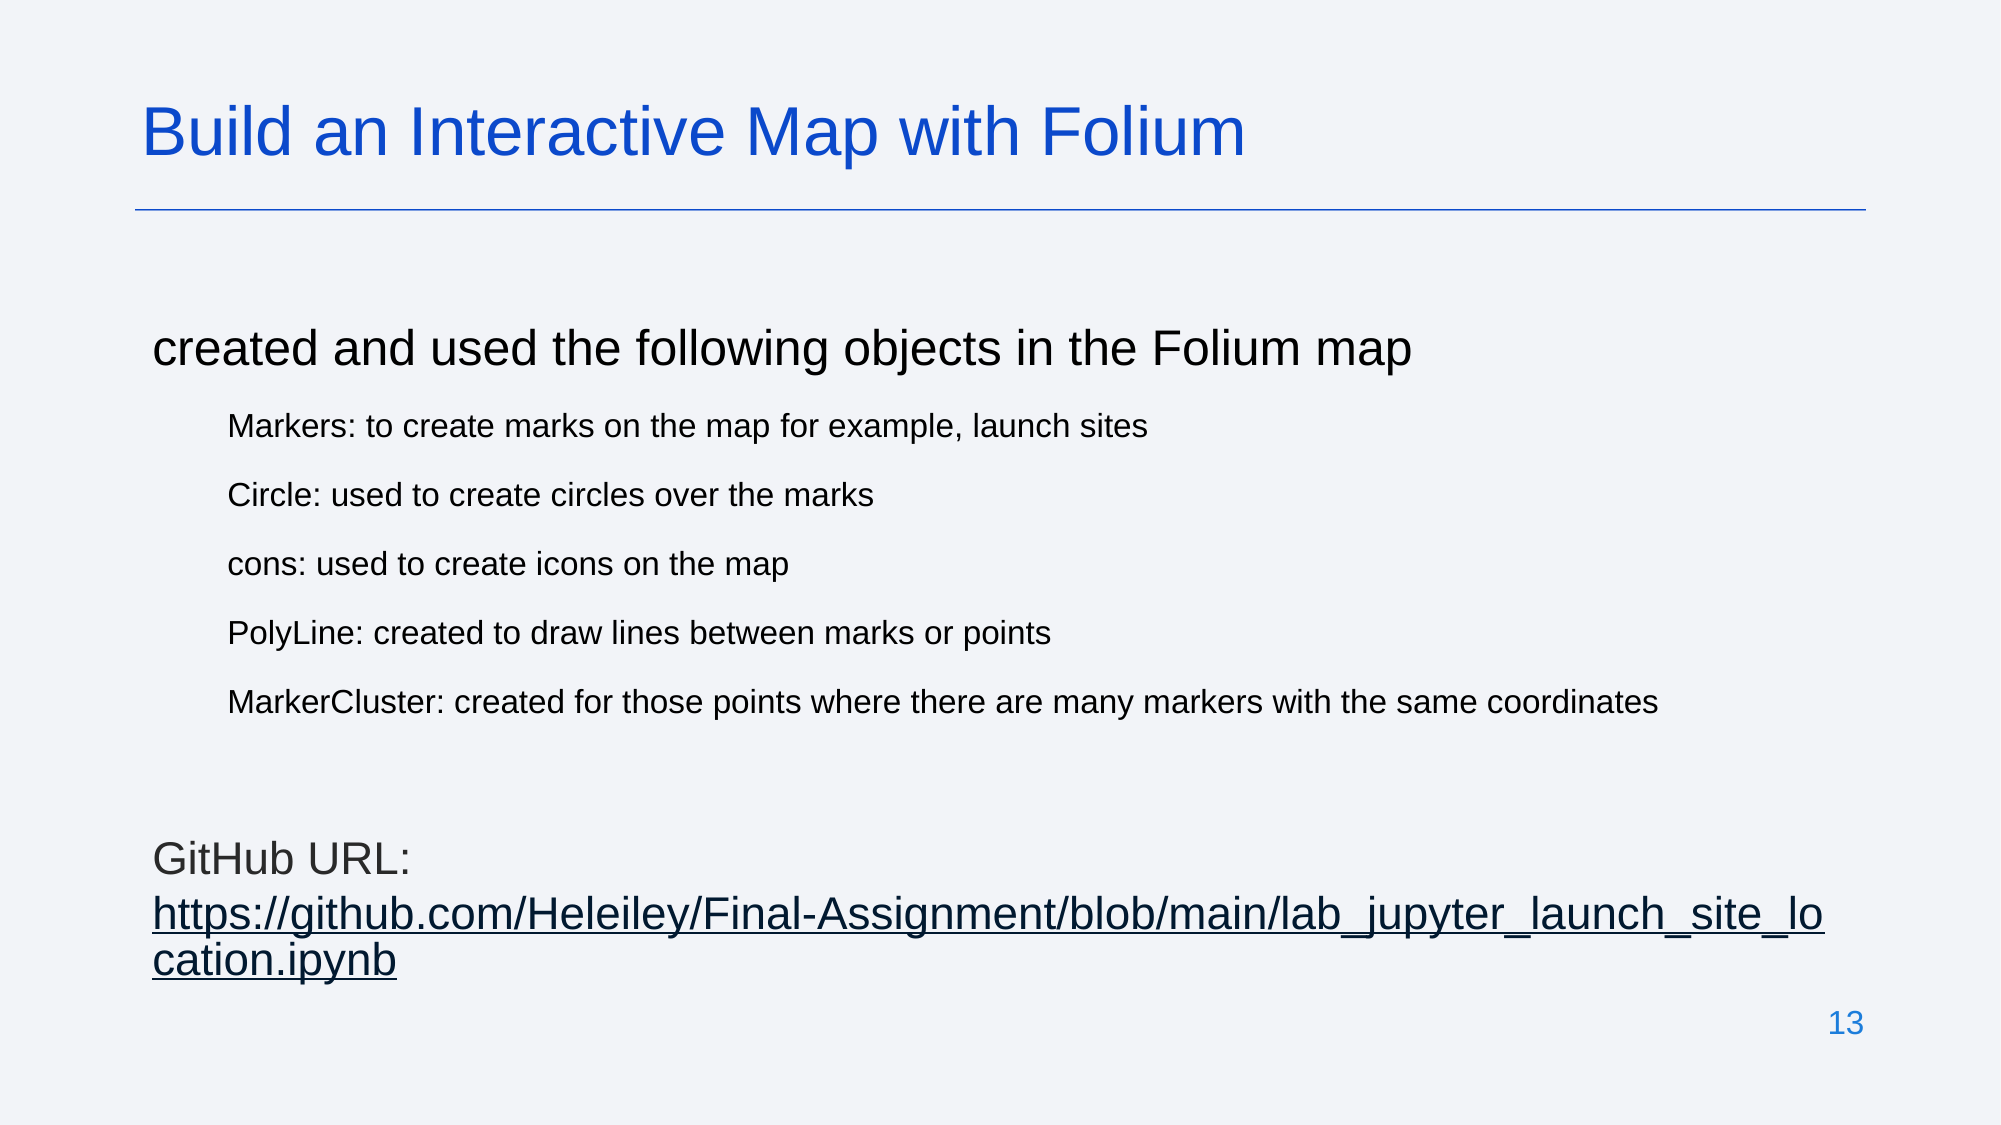

Build an Interactive Map with Folium
created and used the following objects in the Folium map
Markers: to create marks on the map for example, launch sites
Circle: used to create circles over the marks
cons: used to create icons on the map
PolyLine: created to draw lines between marks or points
MarkerCluster: created for those points where there are many markers with the same coordinates

GitHub URL: https://github.com/Heleiley/Final-Assignment/blob/main/lab_jupyter_launch_site_location.ipynb
13